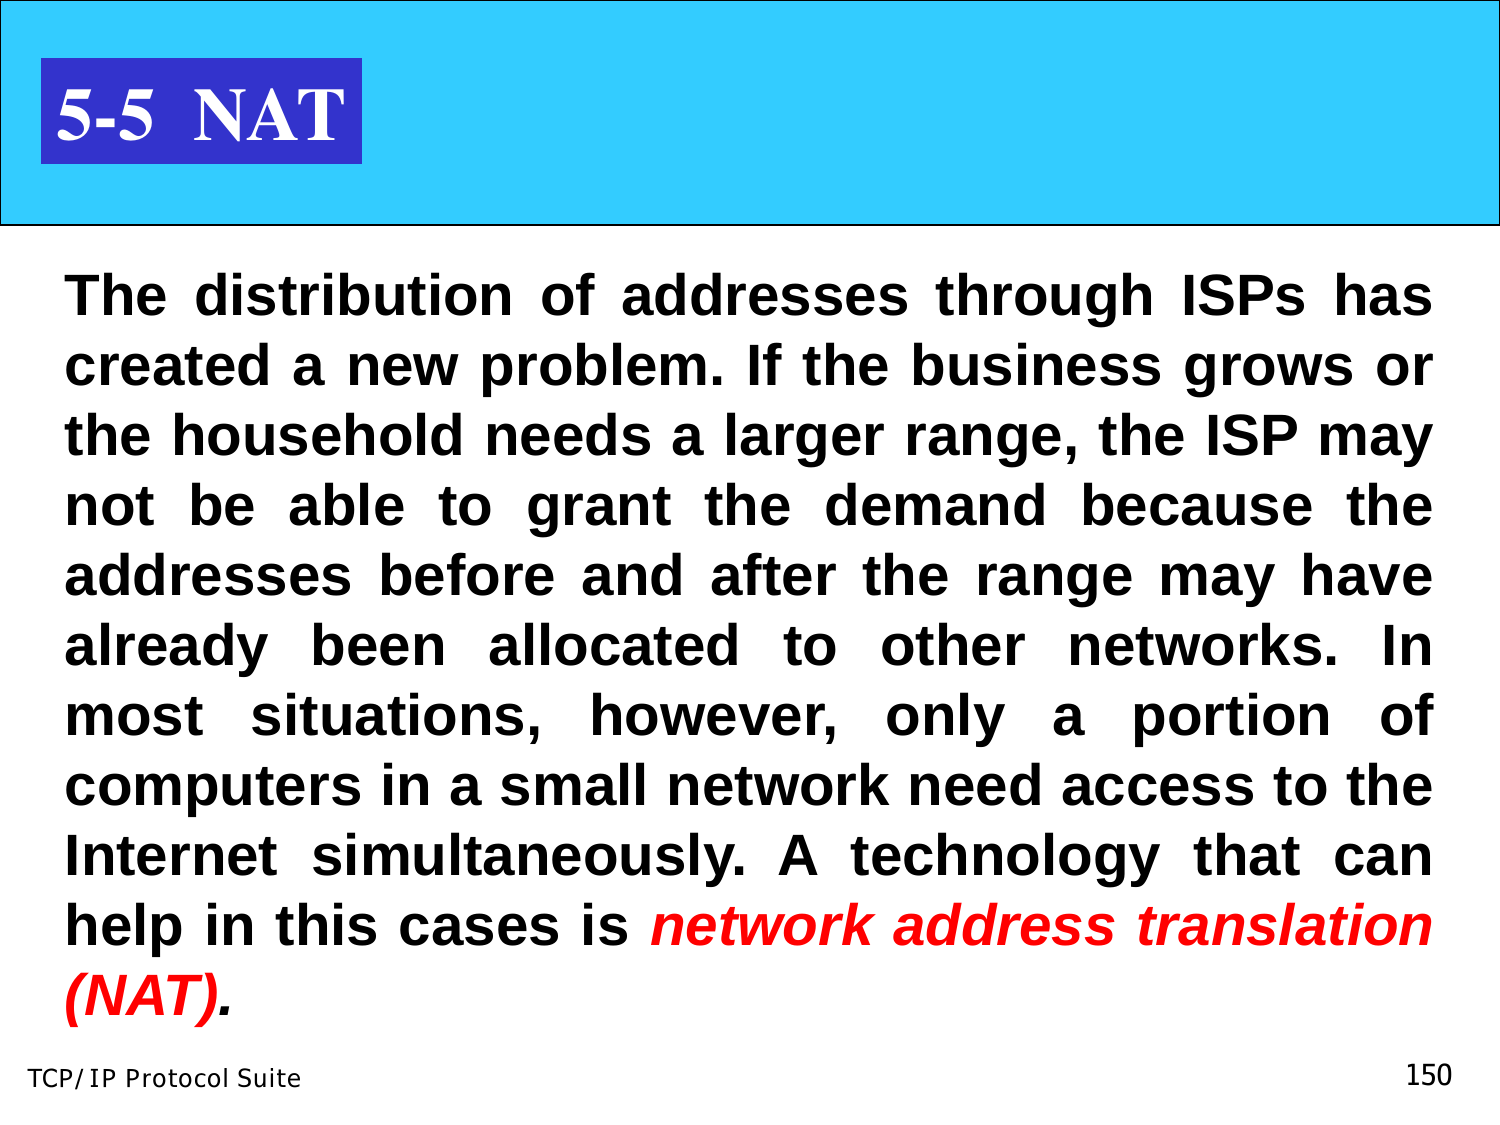

5-5  NAT
The distribution of addresses through ISPs has created a new problem. If the business grows or the household needs a larger range, the ISP may not be able to grant the demand because the addresses before and after the range may have already been allocated to other networks. In most situations, however, only a portion of computers in a small network need access to the Internet simultaneously. A technology that can help in this cases is network address translation (NAT).
150
TCP/IP Protocol Suite